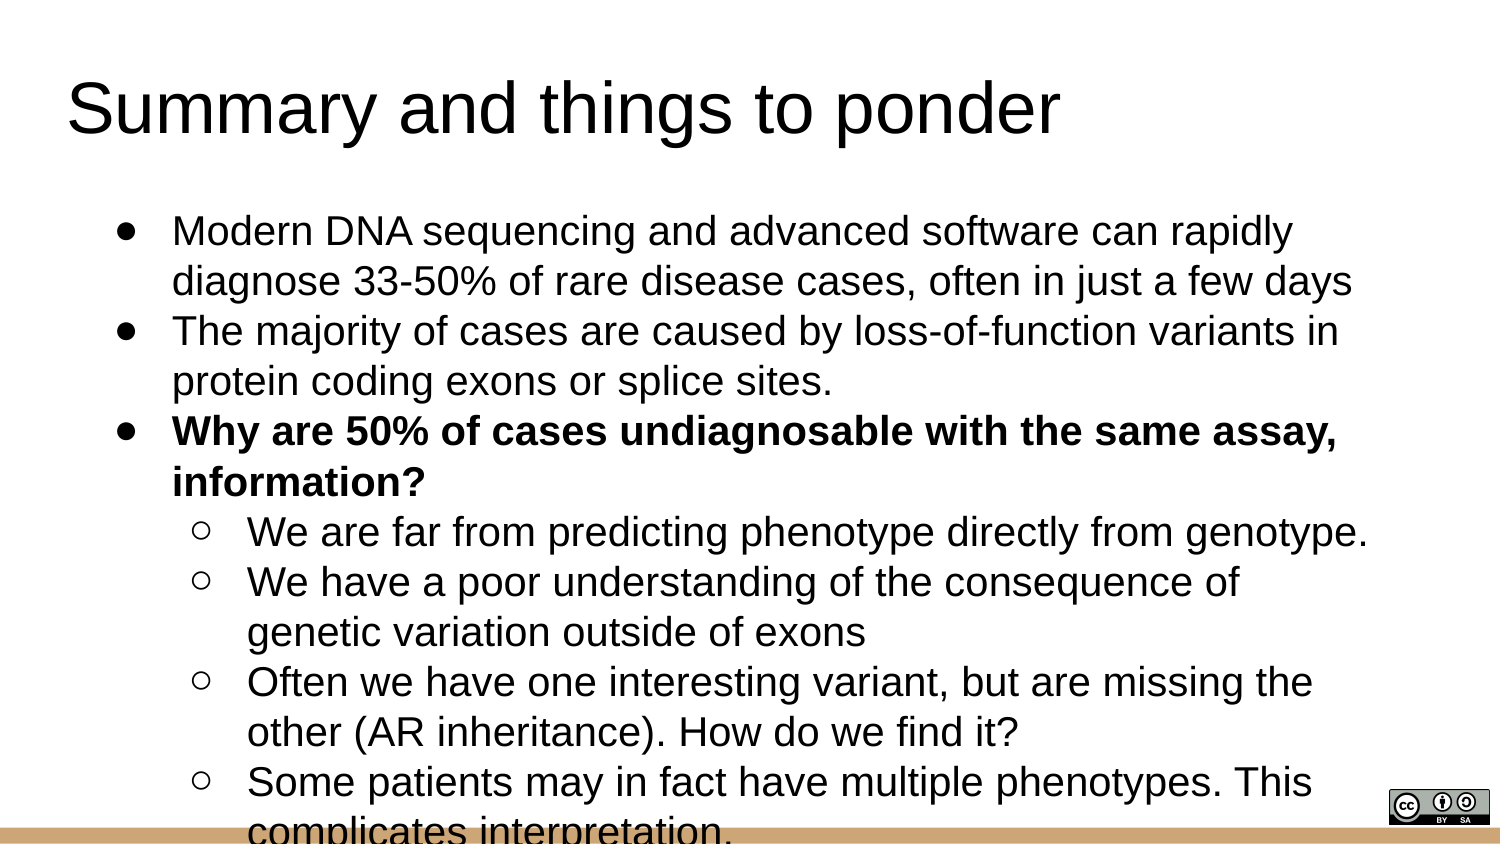

# Summary and things to ponder
Modern DNA sequencing and advanced software can rapidly diagnose 33-50% of rare disease cases, often in just a few days
The majority of cases are caused by loss-of-function variants in protein coding exons or splice sites.
Why are 50% of cases undiagnosable with the same assay, information?
We are far from predicting phenotype directly from genotype.
We have a poor understanding of the consequence of genetic variation outside of exons
Often we have one interesting variant, but are missing the other (AR inheritance). How do we find it?
Some patients may in fact have multiple phenotypes. This complicates interpretation.